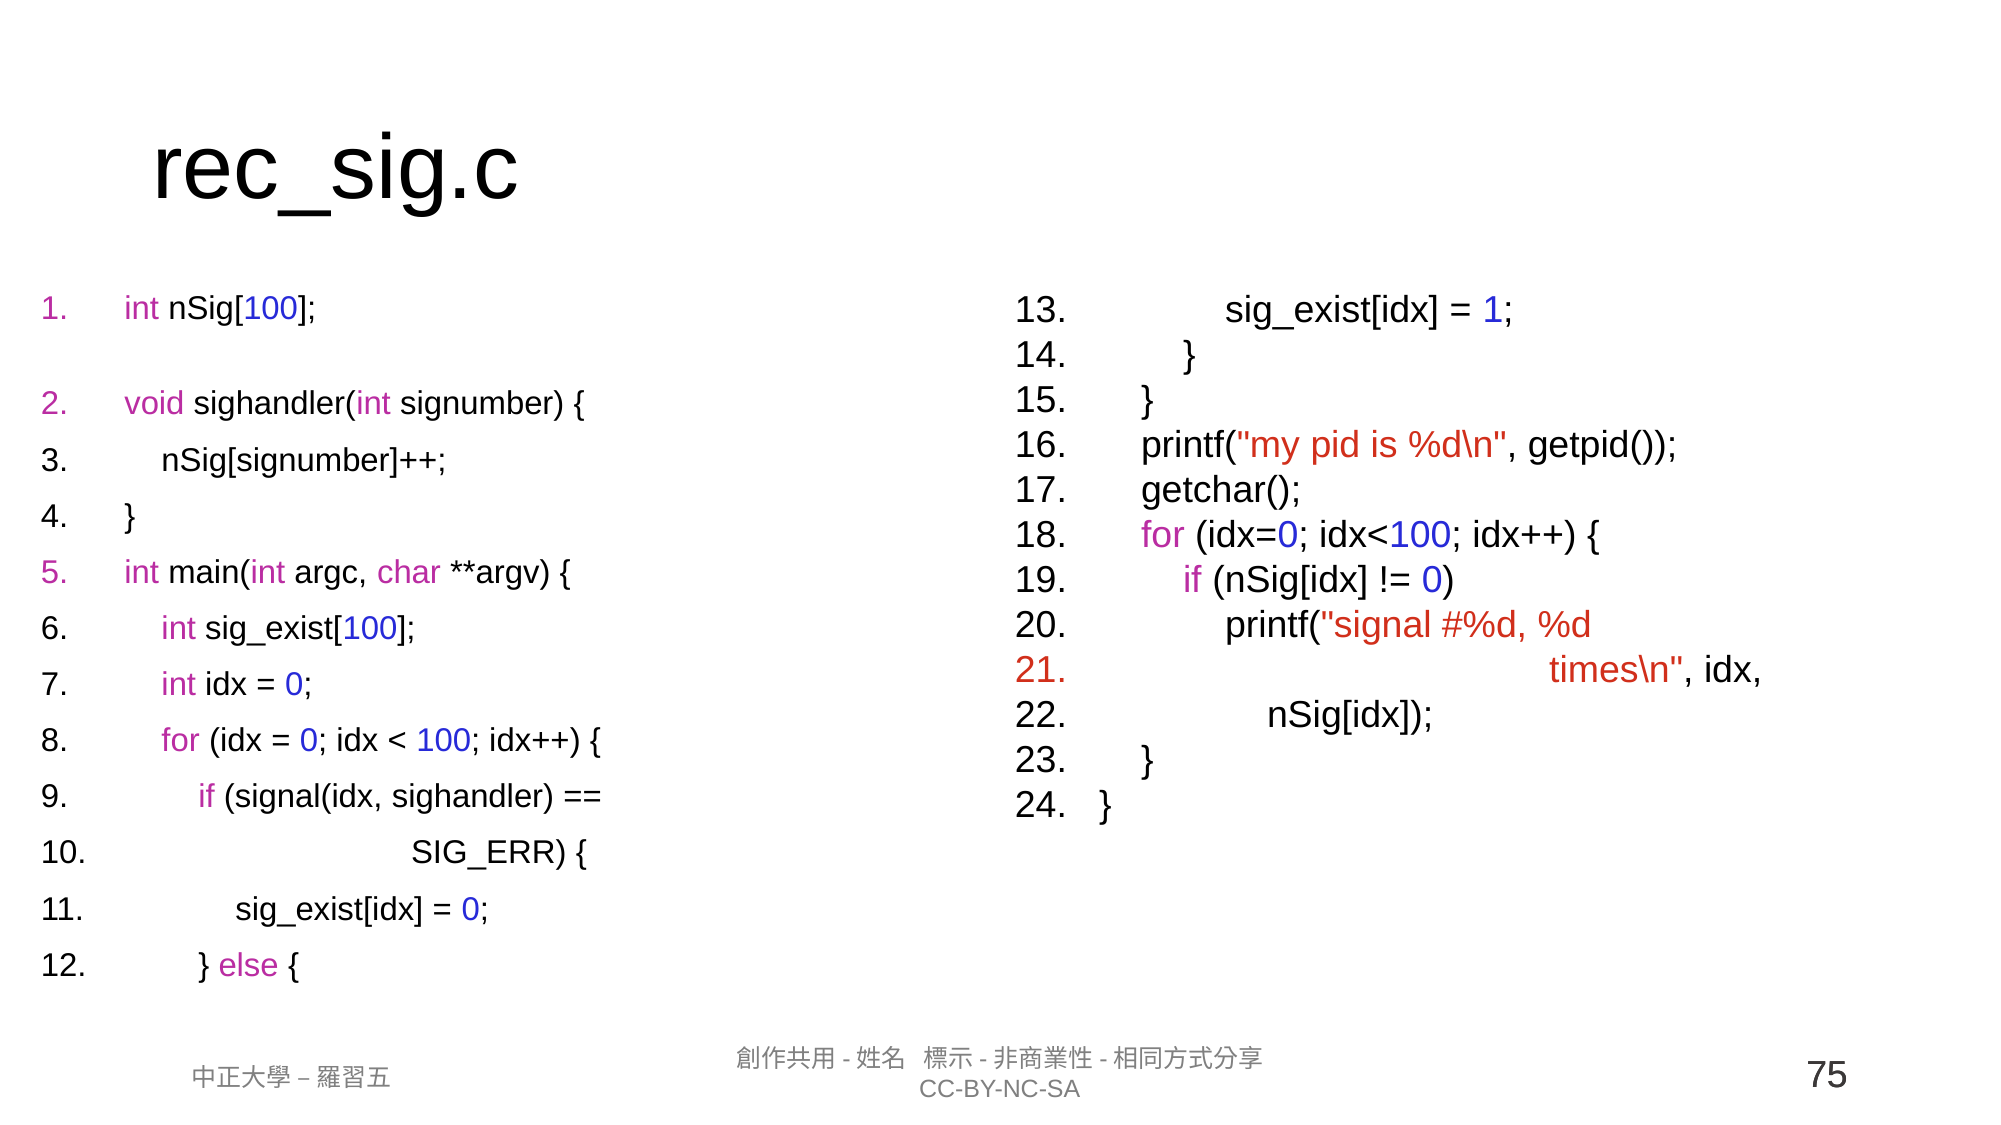

# rec_sig.c
            sig_exist[idx] = 1;
        }
    }
    printf("my pid is %d\n", getpid());
    getchar();
    for (idx=0; idx<100; idx++) {
        if (nSig[idx] != 0)
            printf("signal #%d, %d
 			times\n", idx,
                nSig[idx]);
    }
}
int nSig[100];
void sighandler(int signumber) {
    nSig[signumber]++;
}
int main(int argc, char **argv) {
    int sig_exist[100];
    int idx = 0;
    for (idx = 0; idx < 100; idx++) {
        if (signal(idx, sighandler) ==
                               SIG_ERR) {
            sig_exist[idx] = 0;
        } else {